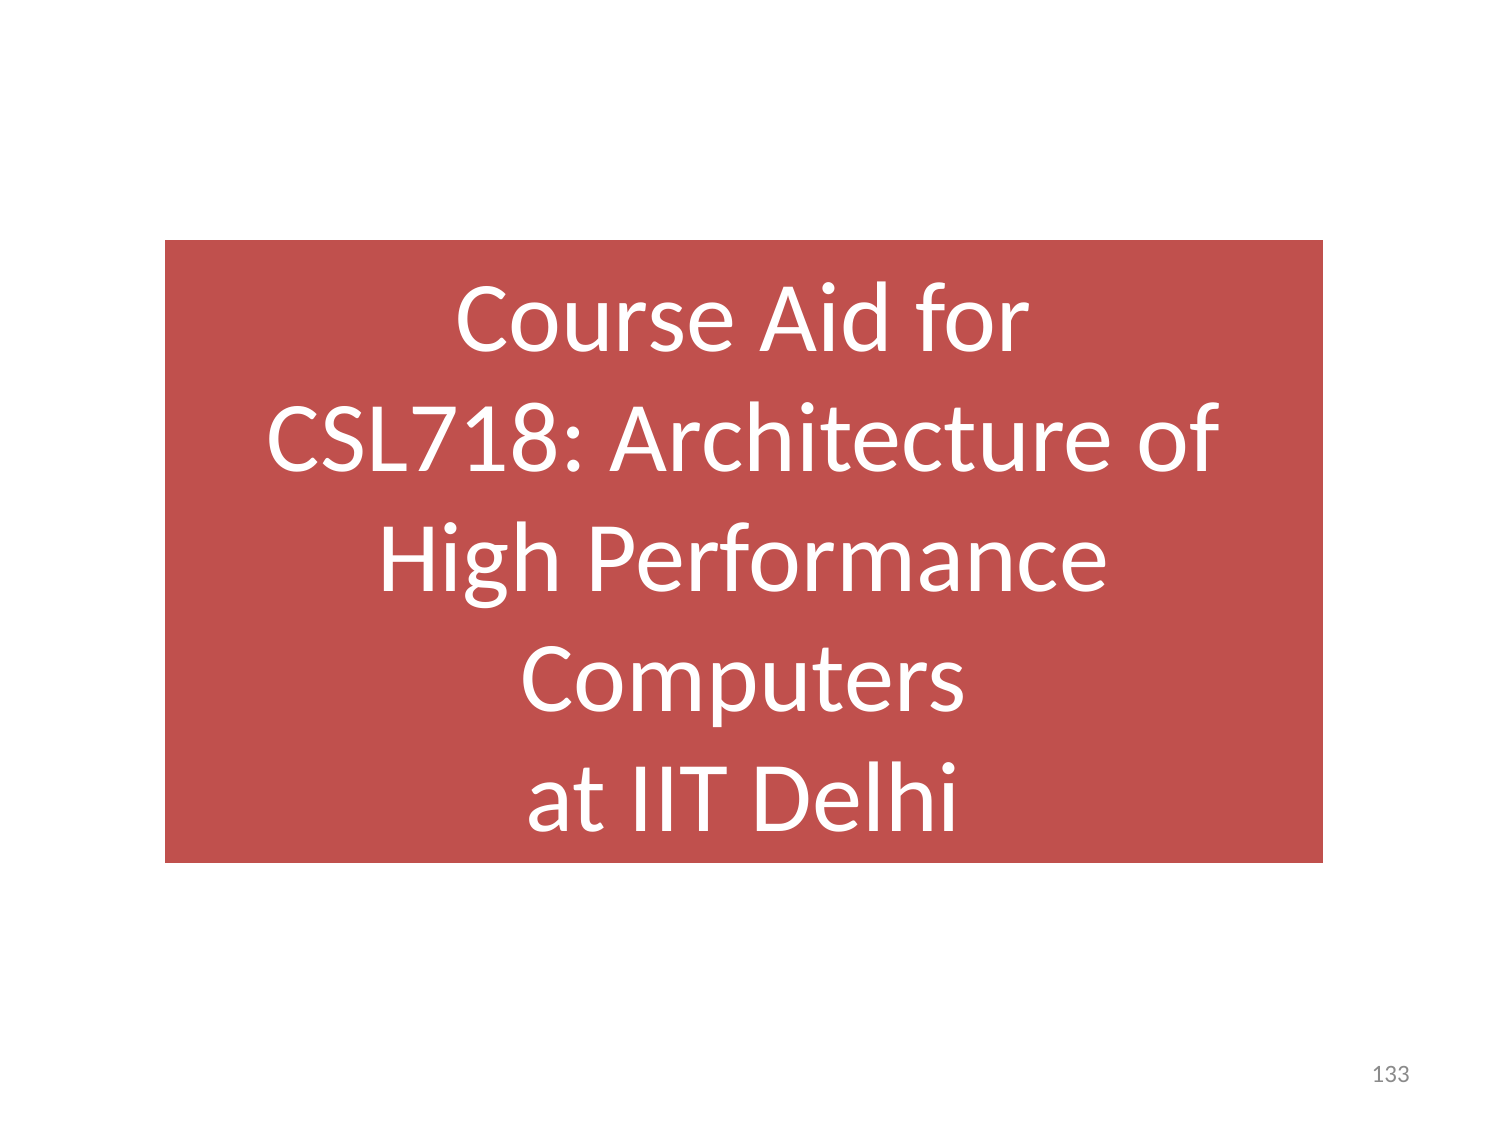

Course Aid for
CSL718: Architecture of High Performance Computers
at IIT Delhi
133